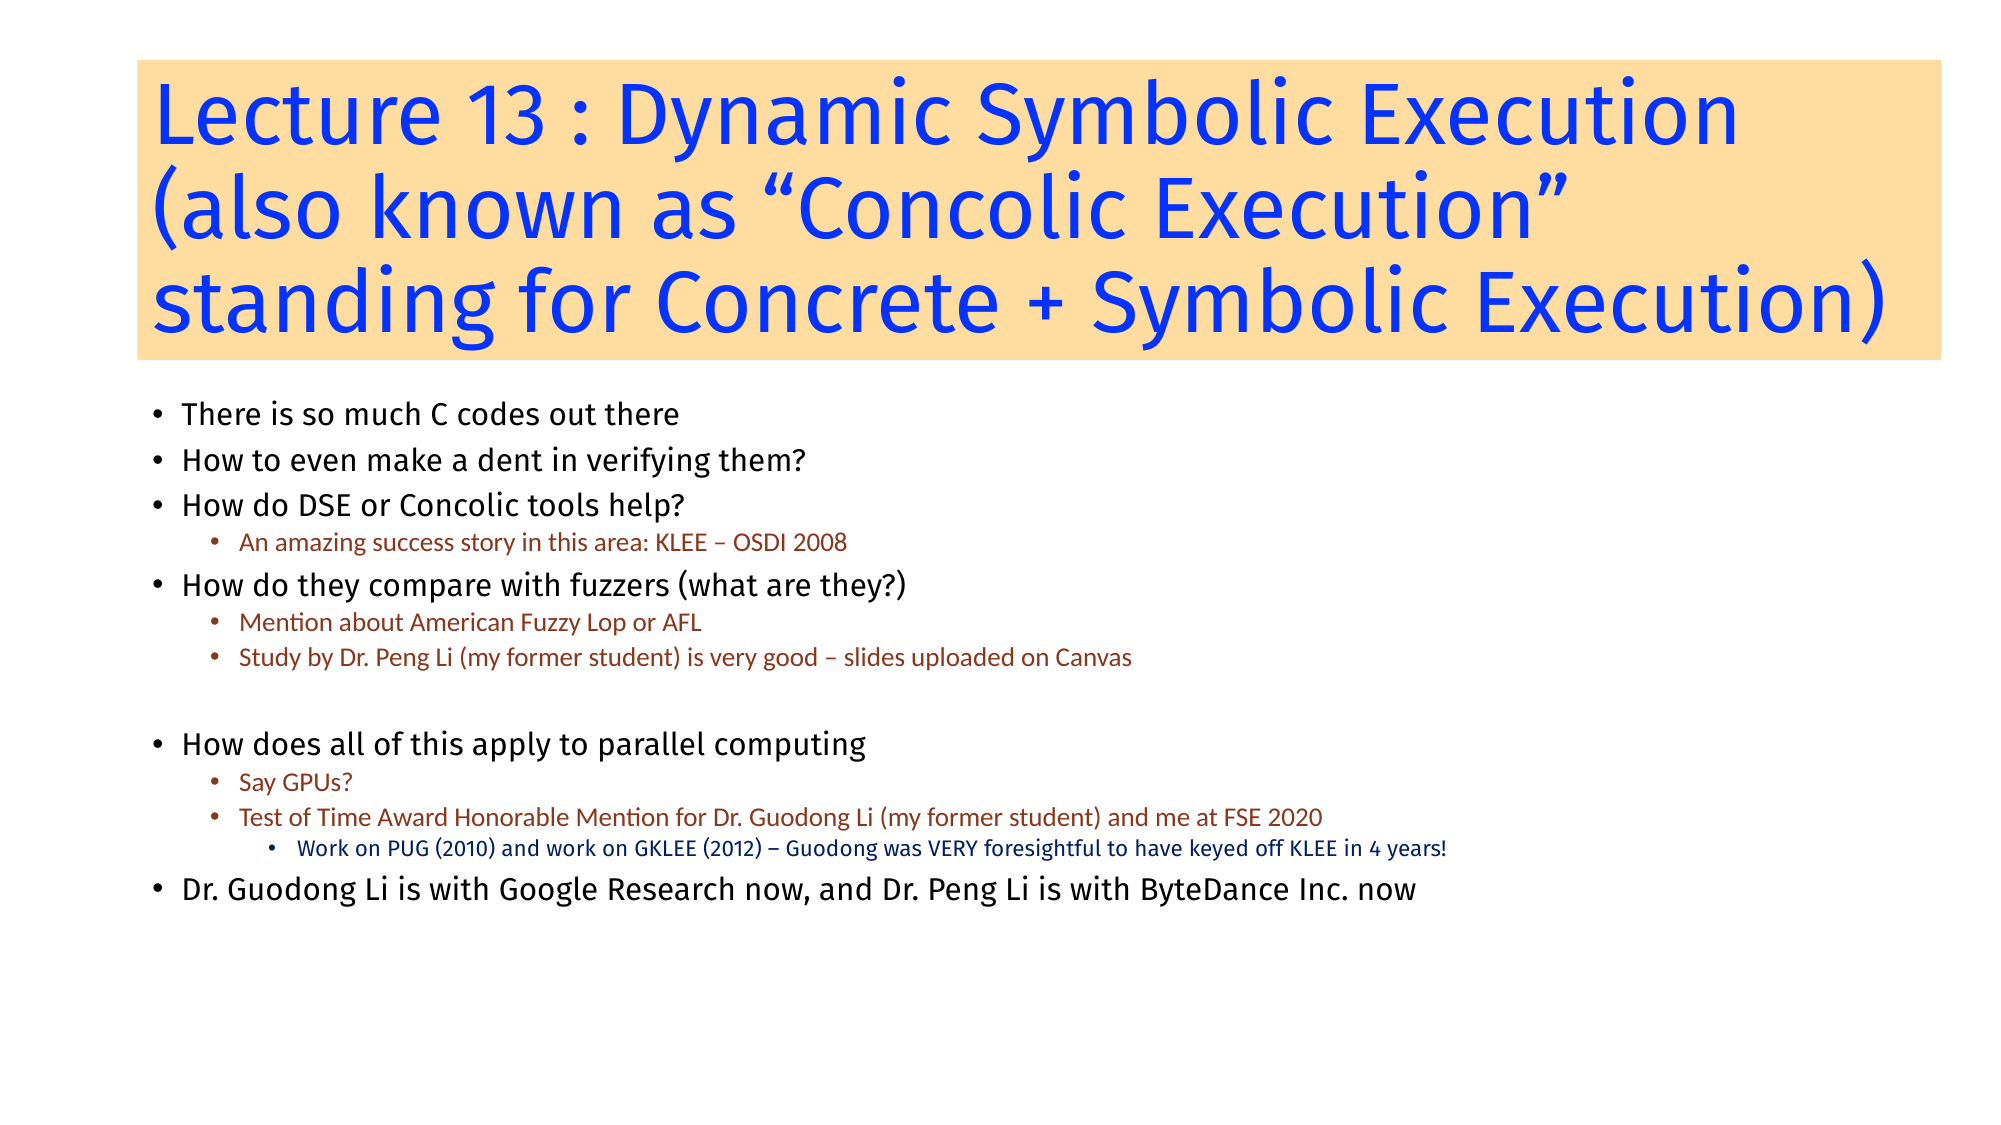

# Lecture 13 : Dynamic Symbolic Execution (also known as “Concolic Execution” standing for Concrete + Symbolic Execution)
There is so much C codes out there
How to even make a dent in verifying them?
How do DSE or Concolic tools help?
An amazing success story in this area: KLEE – OSDI 2008
How do they compare with fuzzers (what are they?)
Mention about American Fuzzy Lop or AFL
Study by Dr. Peng Li (my former student) is very good – slides uploaded on Canvas

How does all of this apply to parallel computing
Say GPUs?
Test of Time Award Honorable Mention for Dr. Guodong Li (my former student) and me at FSE 2020
Work on PUG (2010) and work on GKLEE (2012) – Guodong was VERY foresightful to have keyed off KLEE in 4 years!
Dr. Guodong Li is with Google Research now, and Dr. Peng Li is with ByteDance Inc. now